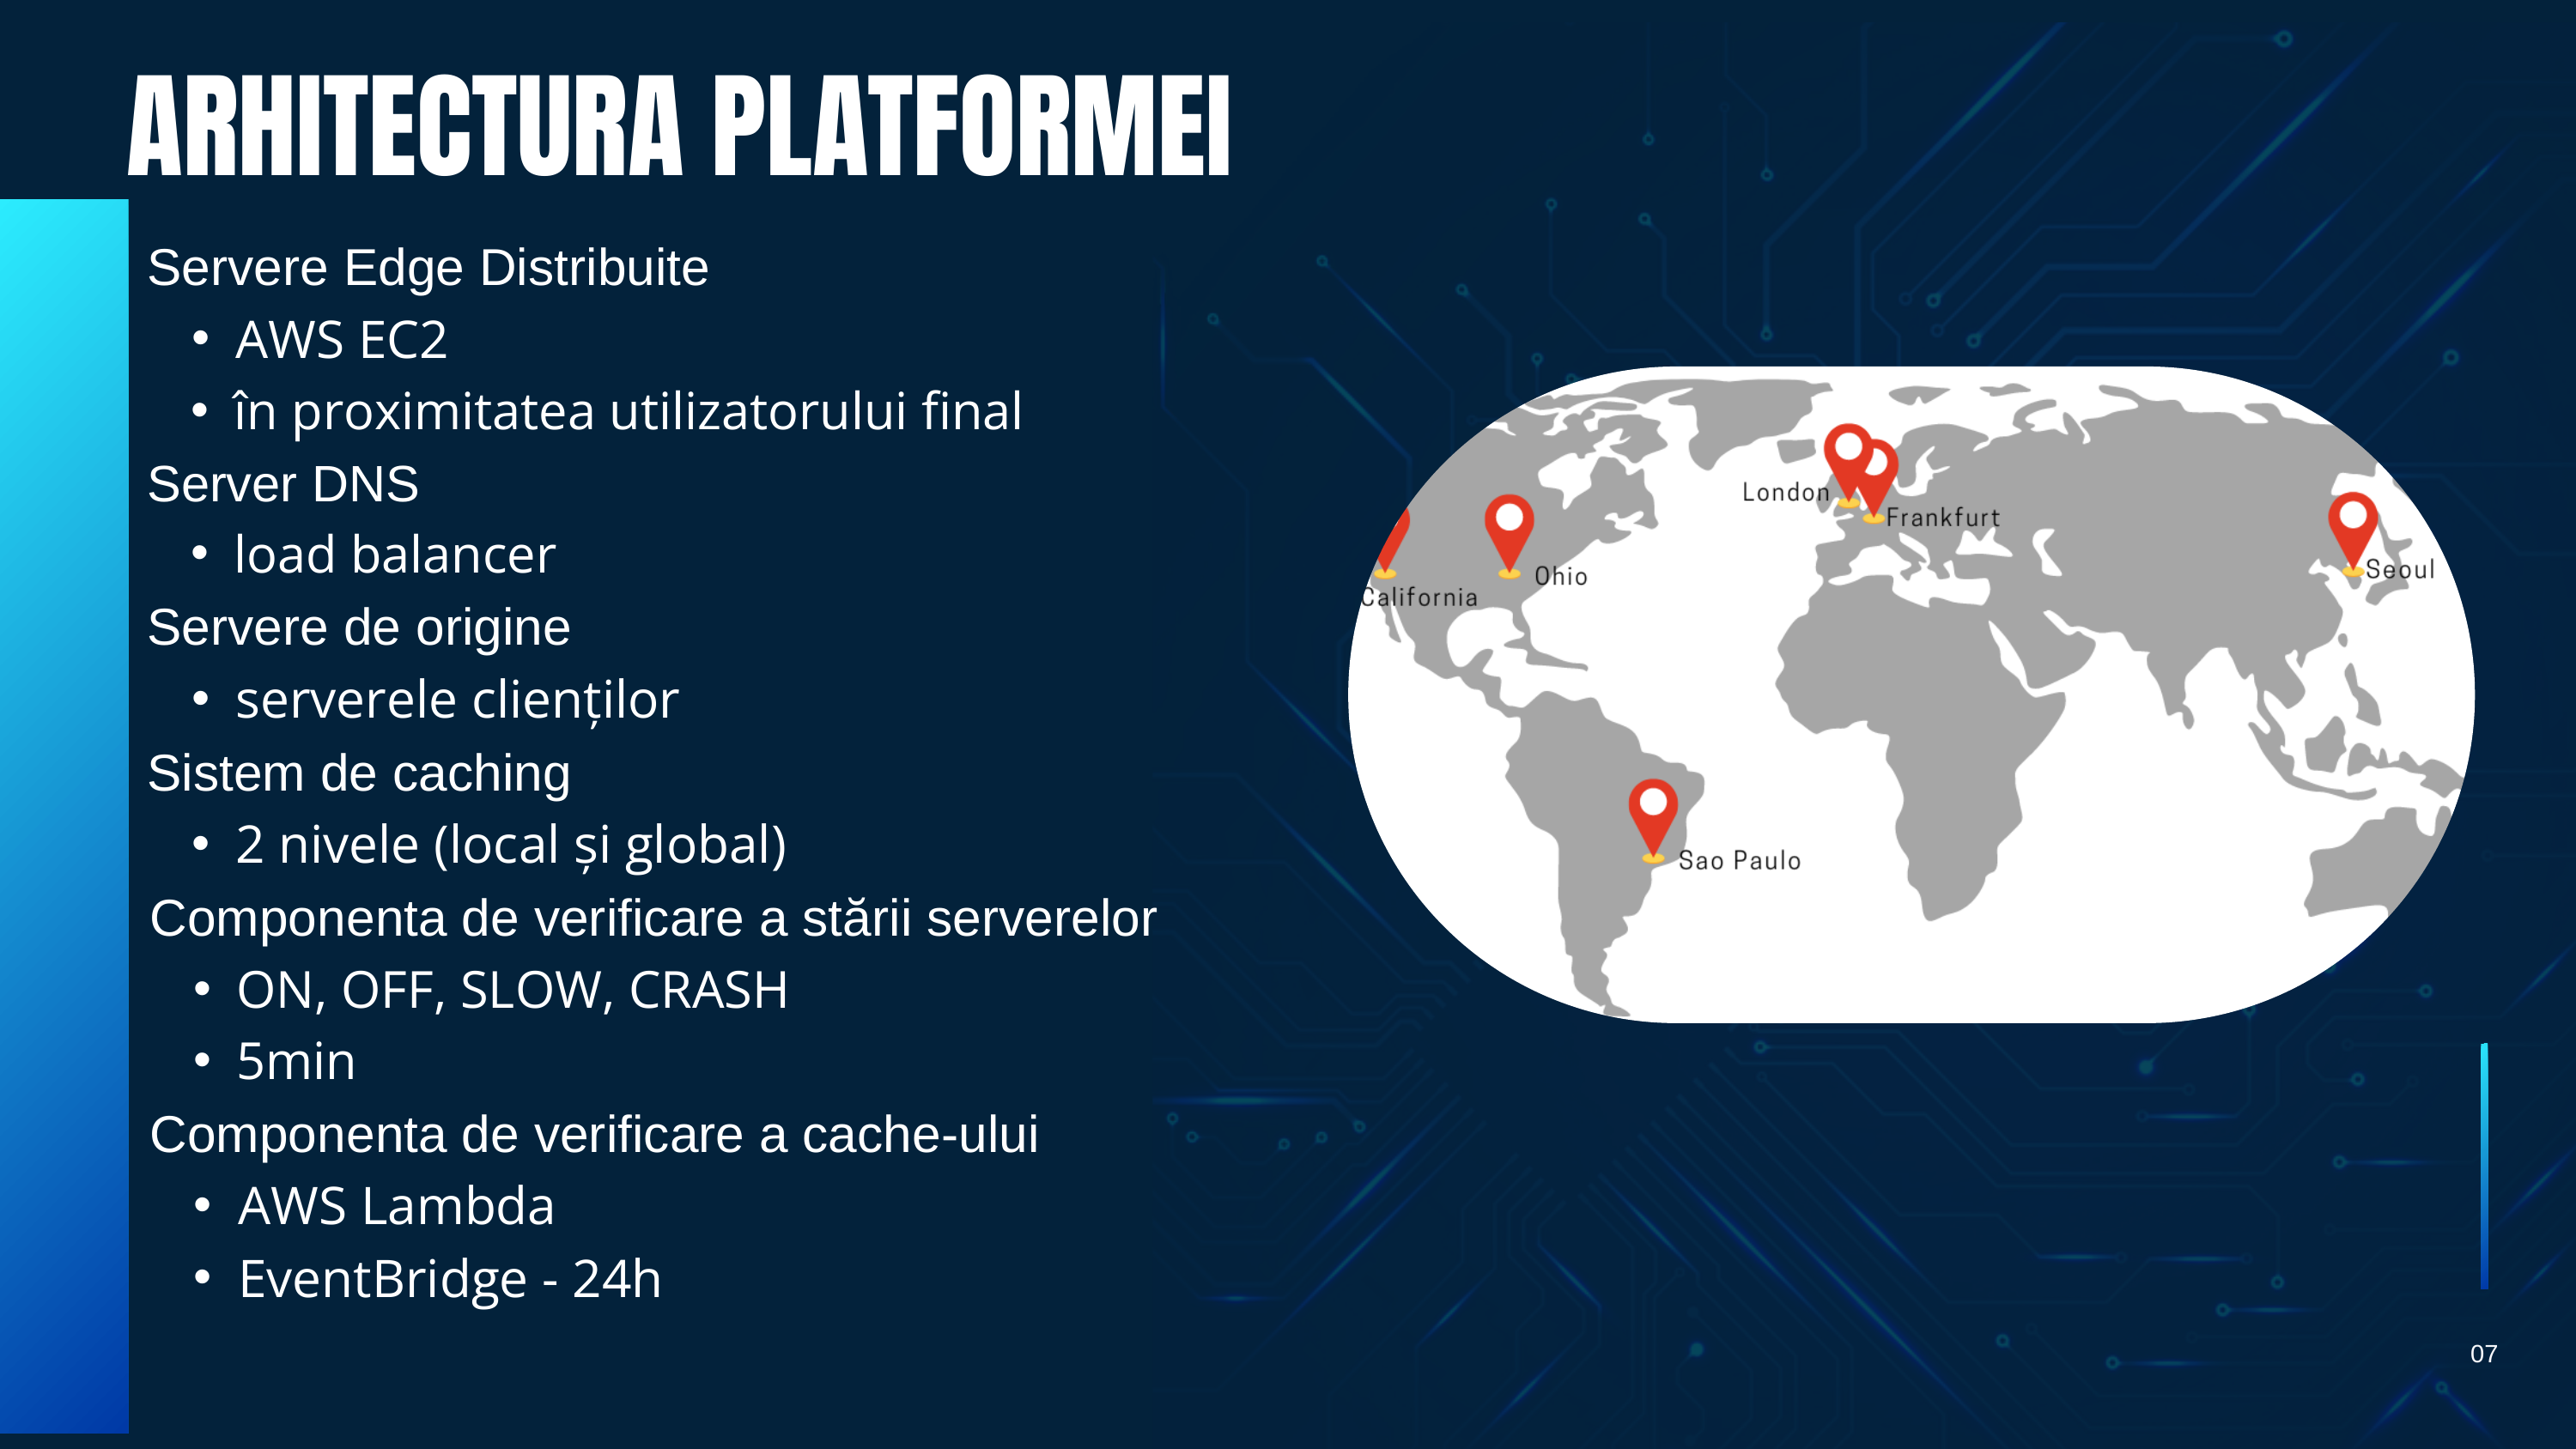

ARHITECTURA PLATFORMEI

Servere Edge Distribuite
AWS EC2
în proximitatea utilizatorului final
Server DNS
load balancer
Servere de origine
serverele clienților
Sistem de caching
2 nivele (local și global)

Componenta de verificare a stării serverelor
ON, OFF, SLOW, CRASH
5min
Componenta de verificare a cache-ului
AWS Lambda
EventBridge - 24h

07